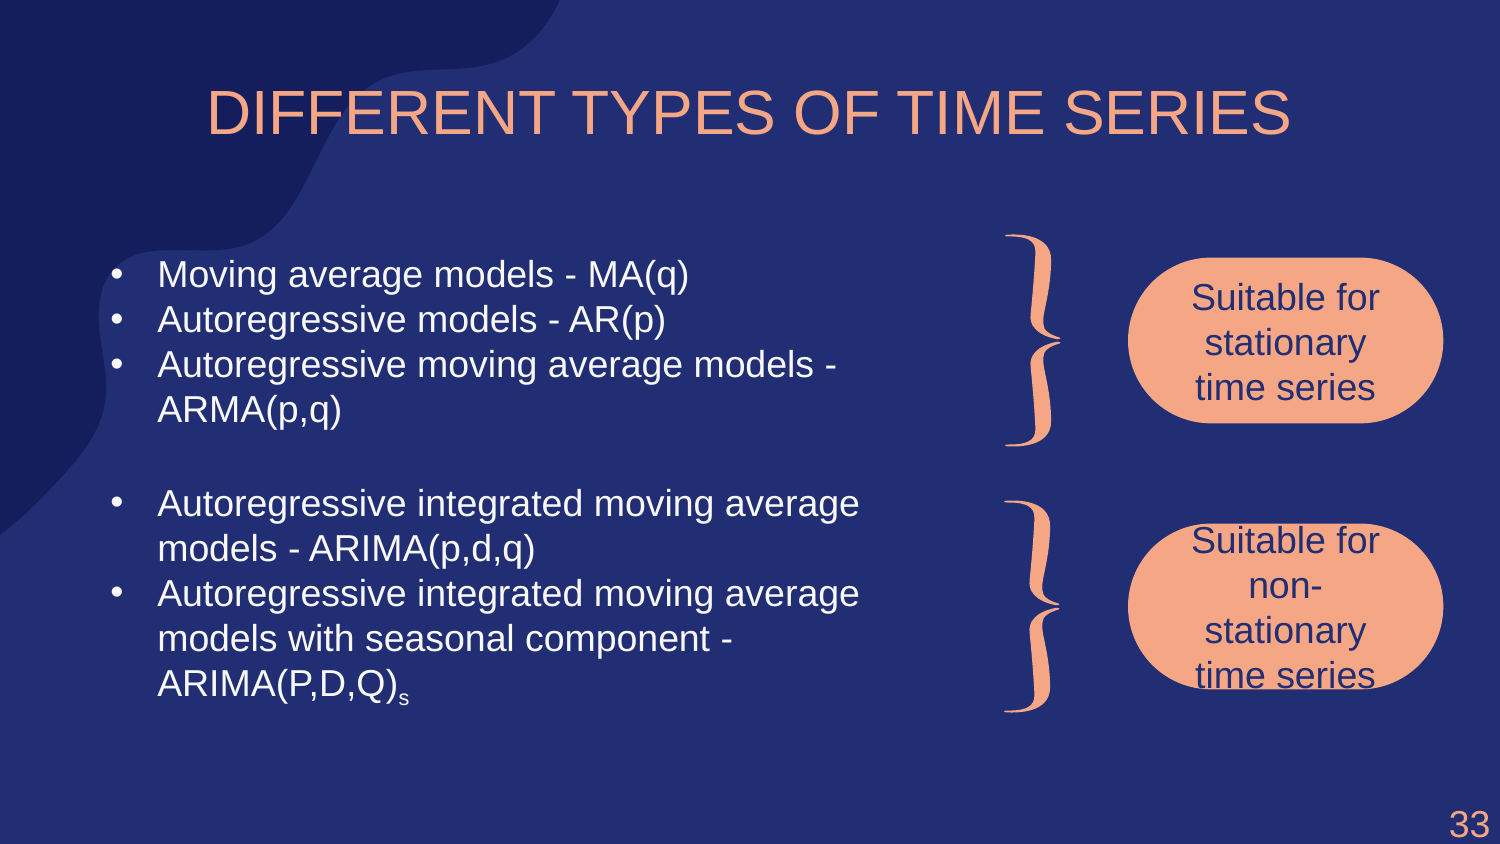

# DIFFERENT TYPES OF TIME SERIES
Suitable for stationary time series
Moving average models - MA(q)
Autoregressive models - AR(p)
Autoregressive moving average models - ARMA(p,q)

Autoregressive integrated moving average models - ARIMA(p,d,q)
Autoregressive integrated moving average models with seasonal component - ARIMA(P,D,Q)s
Suitable for non-stationary time series

33